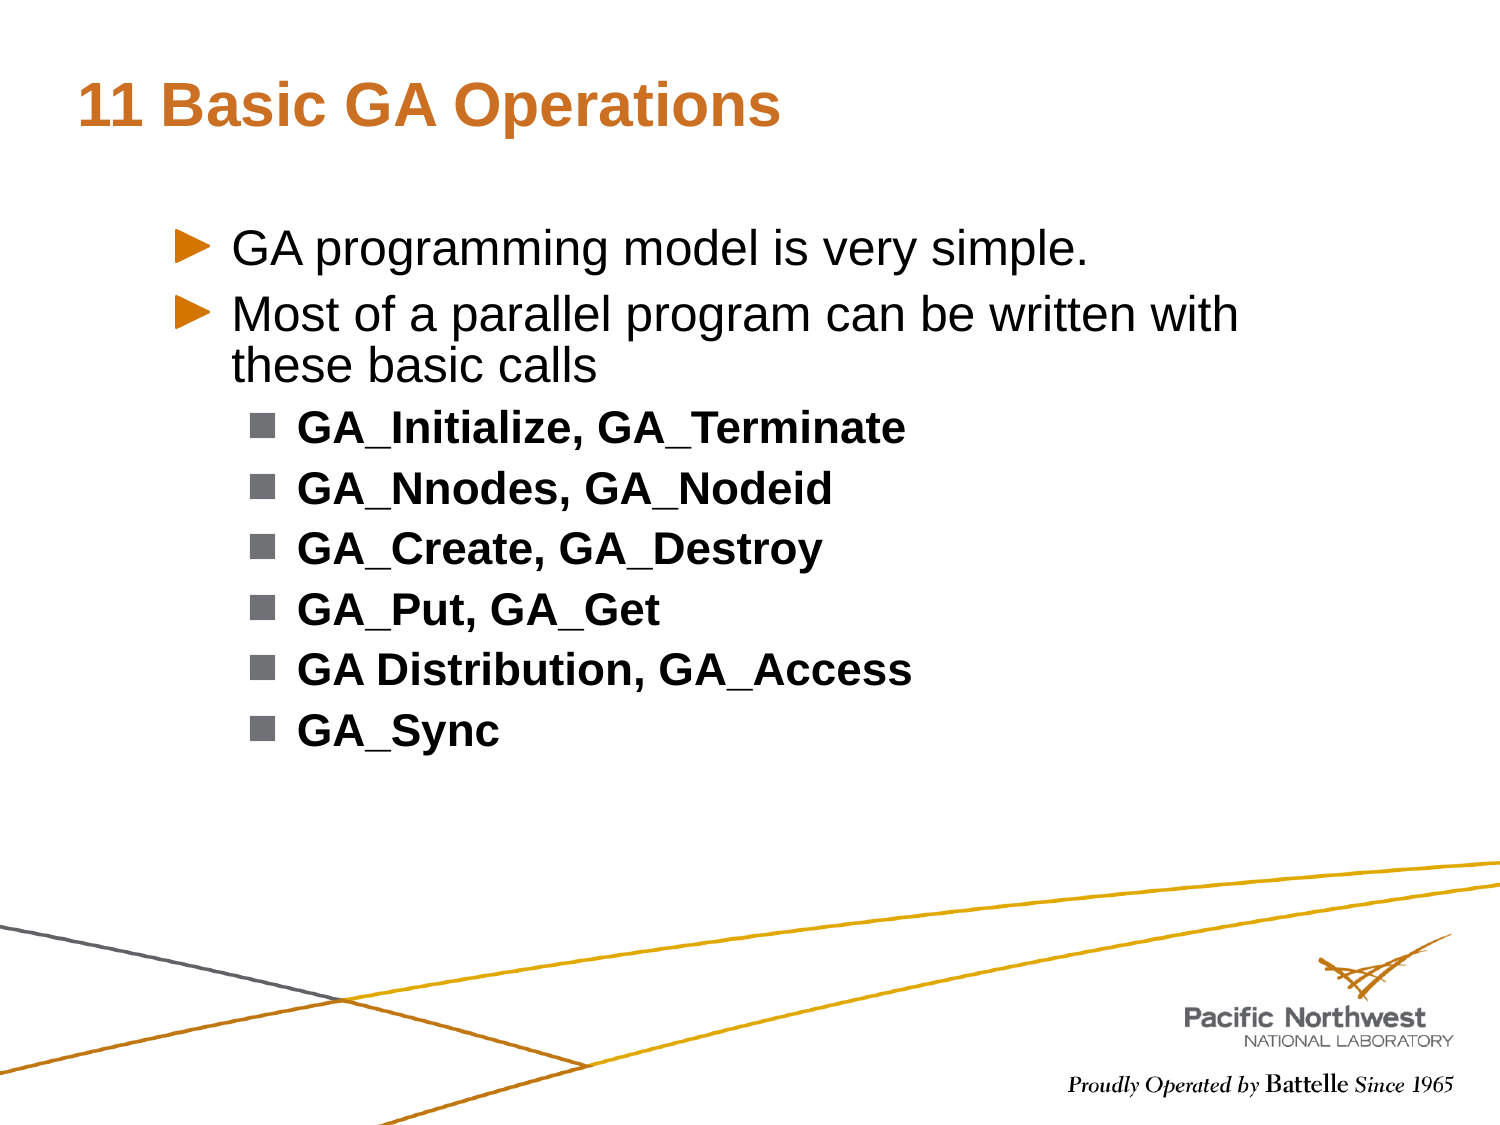

# 11 Basic GA Operations
GA programming model is very simple.
Most of a parallel program can be written with these basic calls
GA_Initialize, GA_Terminate
GA_Nnodes, GA_Nodeid
GA_Create, GA_Destroy
GA_Put, GA_Get
GA Distribution, GA_Access
GA_Sync